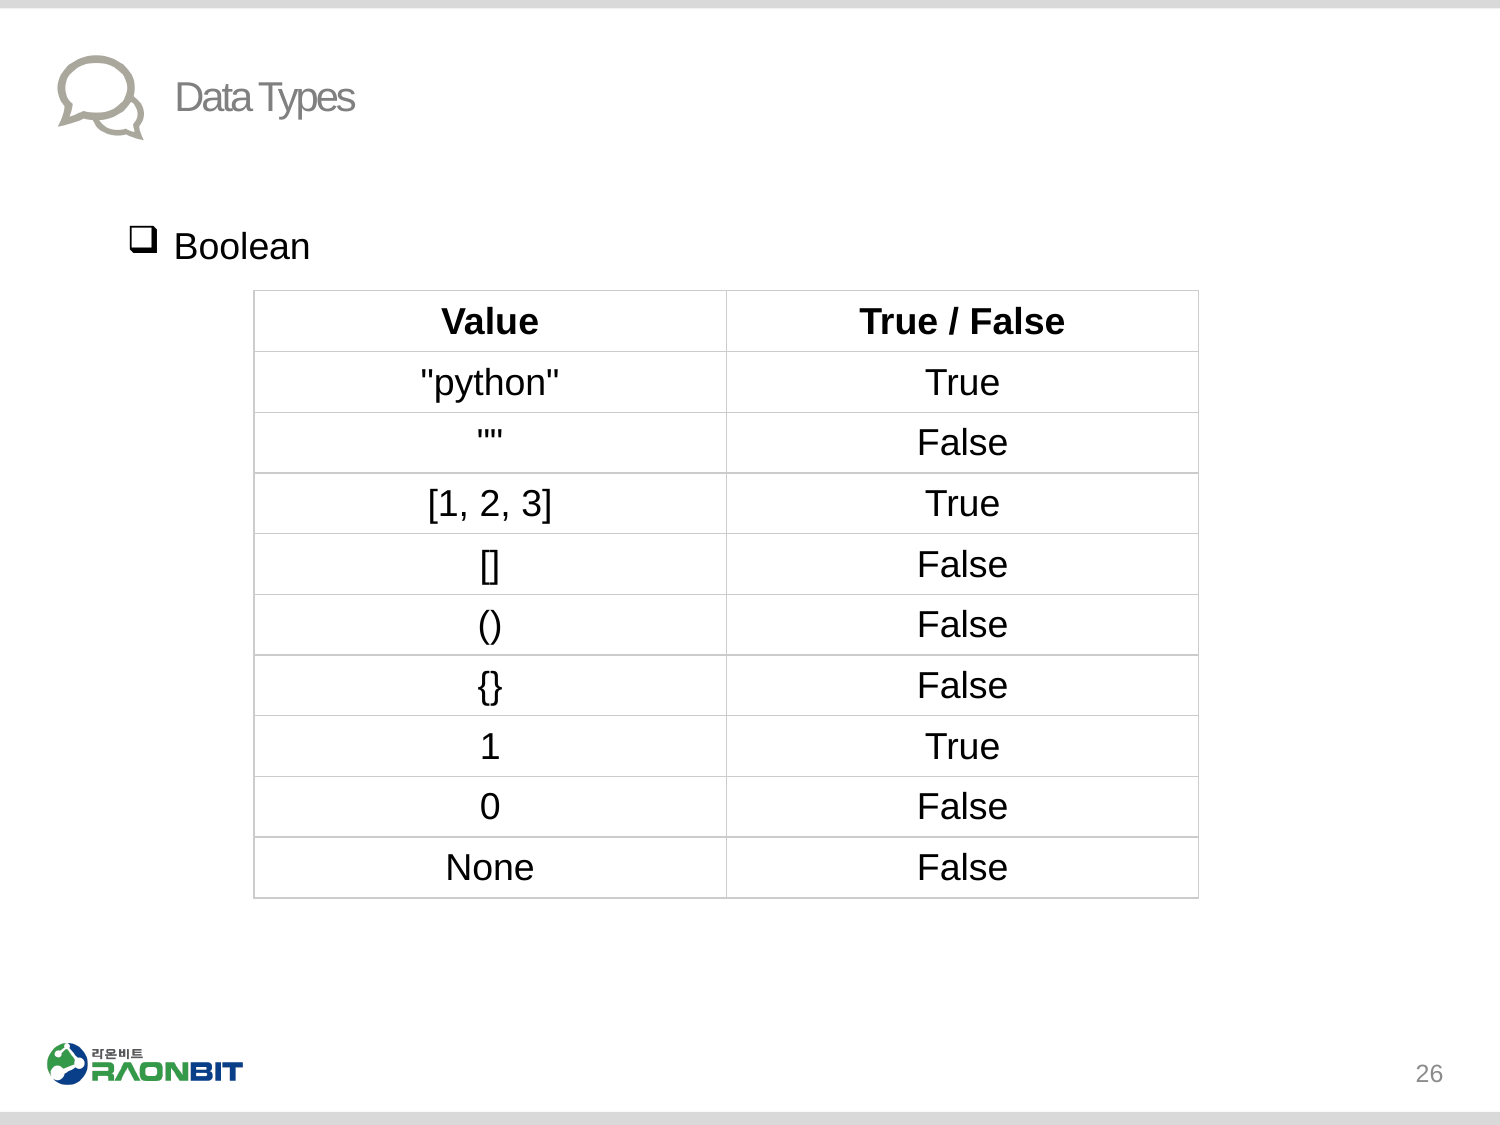

# Data Types
Boolean
| Value | True / False |
| --- | --- |
| "python" | True |
| "" | False |
| [1, 2, 3] | True |
| [] | False |
| () | False |
| {} | False |
| 1 | True |
| 0 | False |
| None | False |
26